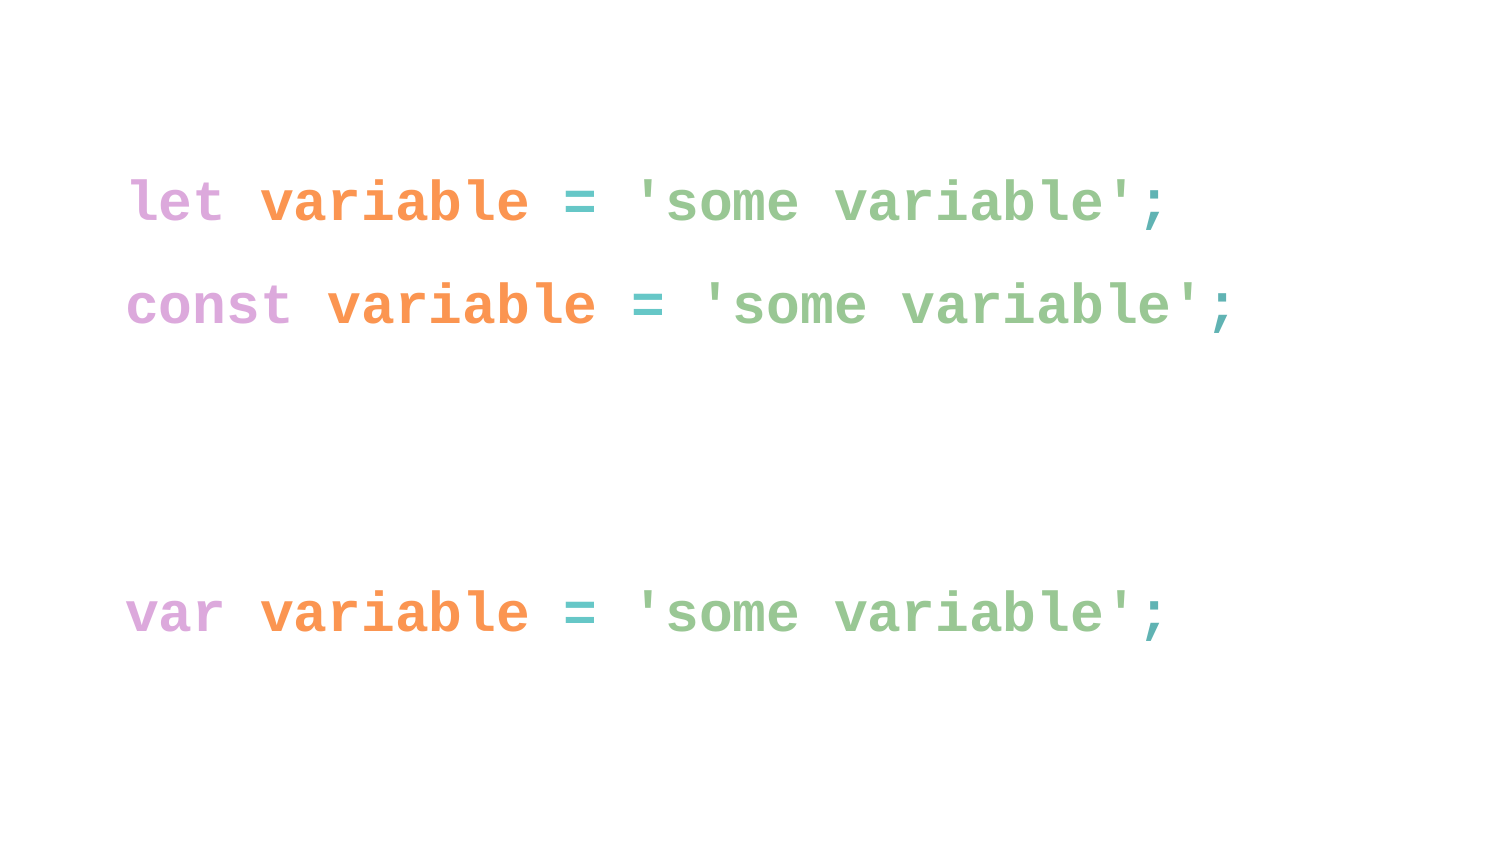

let variable = 'some variable';
const variable = 'some variable';

var variable = 'some variable';